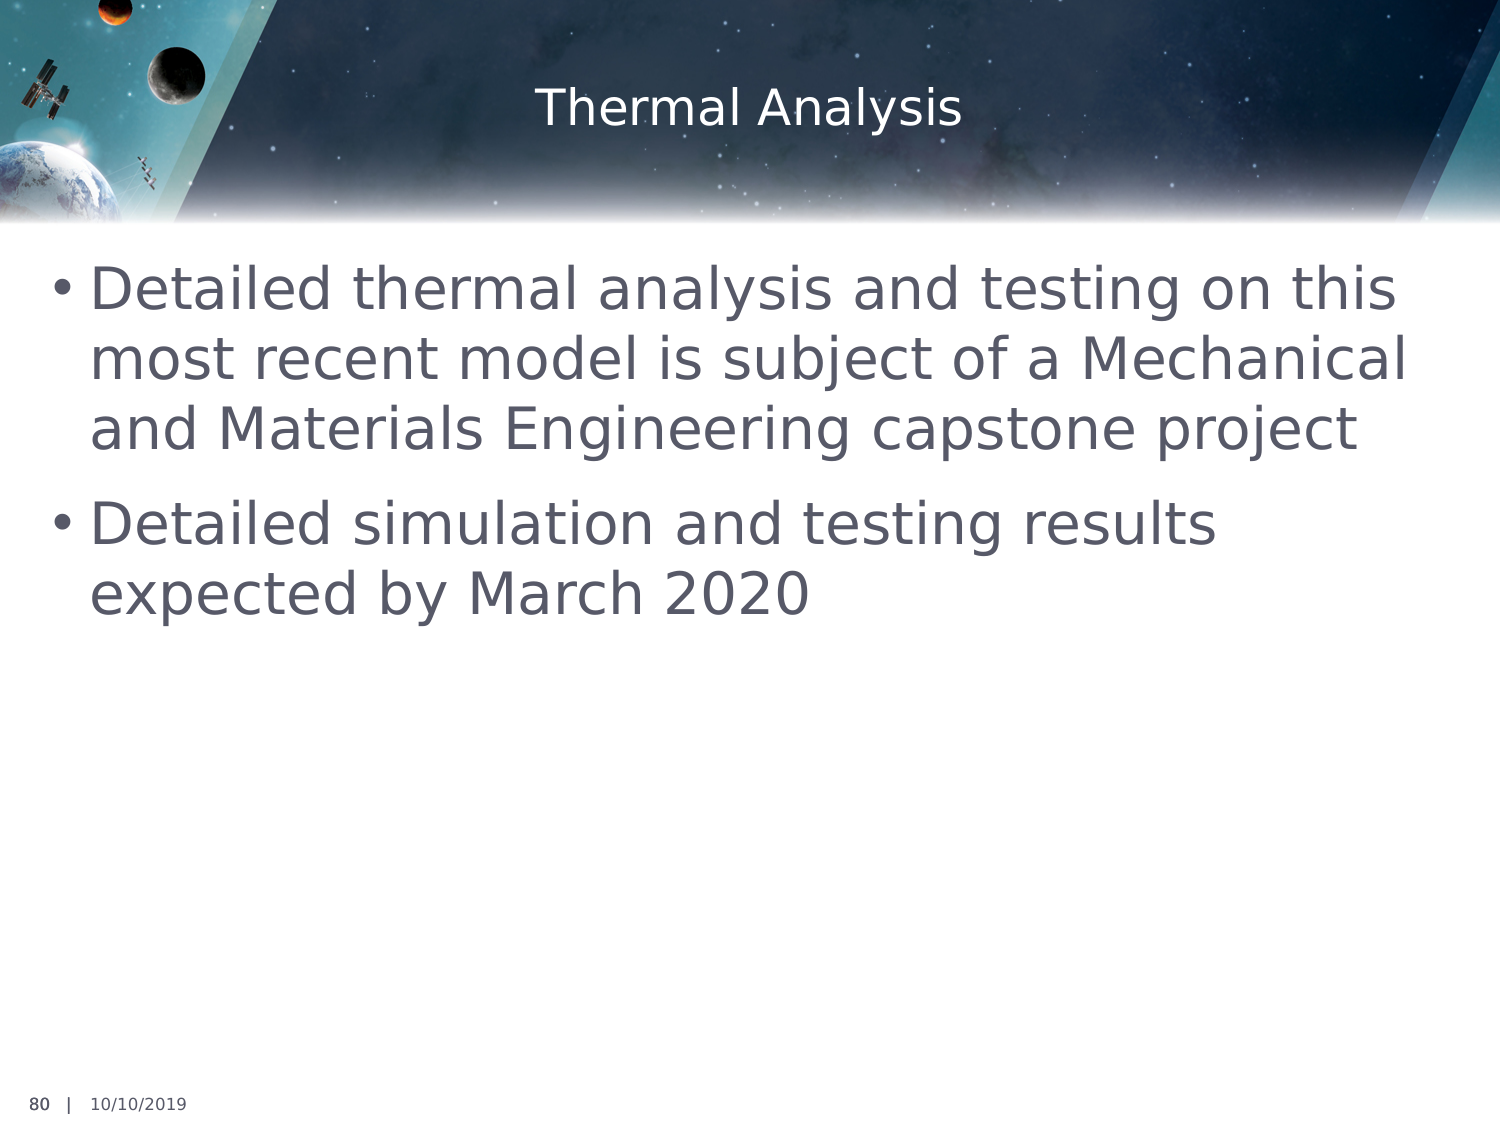

# Thermal Analysis
Detailed thermal analysis and testing on this most recent model is subject of a Mechanical and Materials Engineering capstone project
Detailed simulation and testing results expected by March 2020
80   |